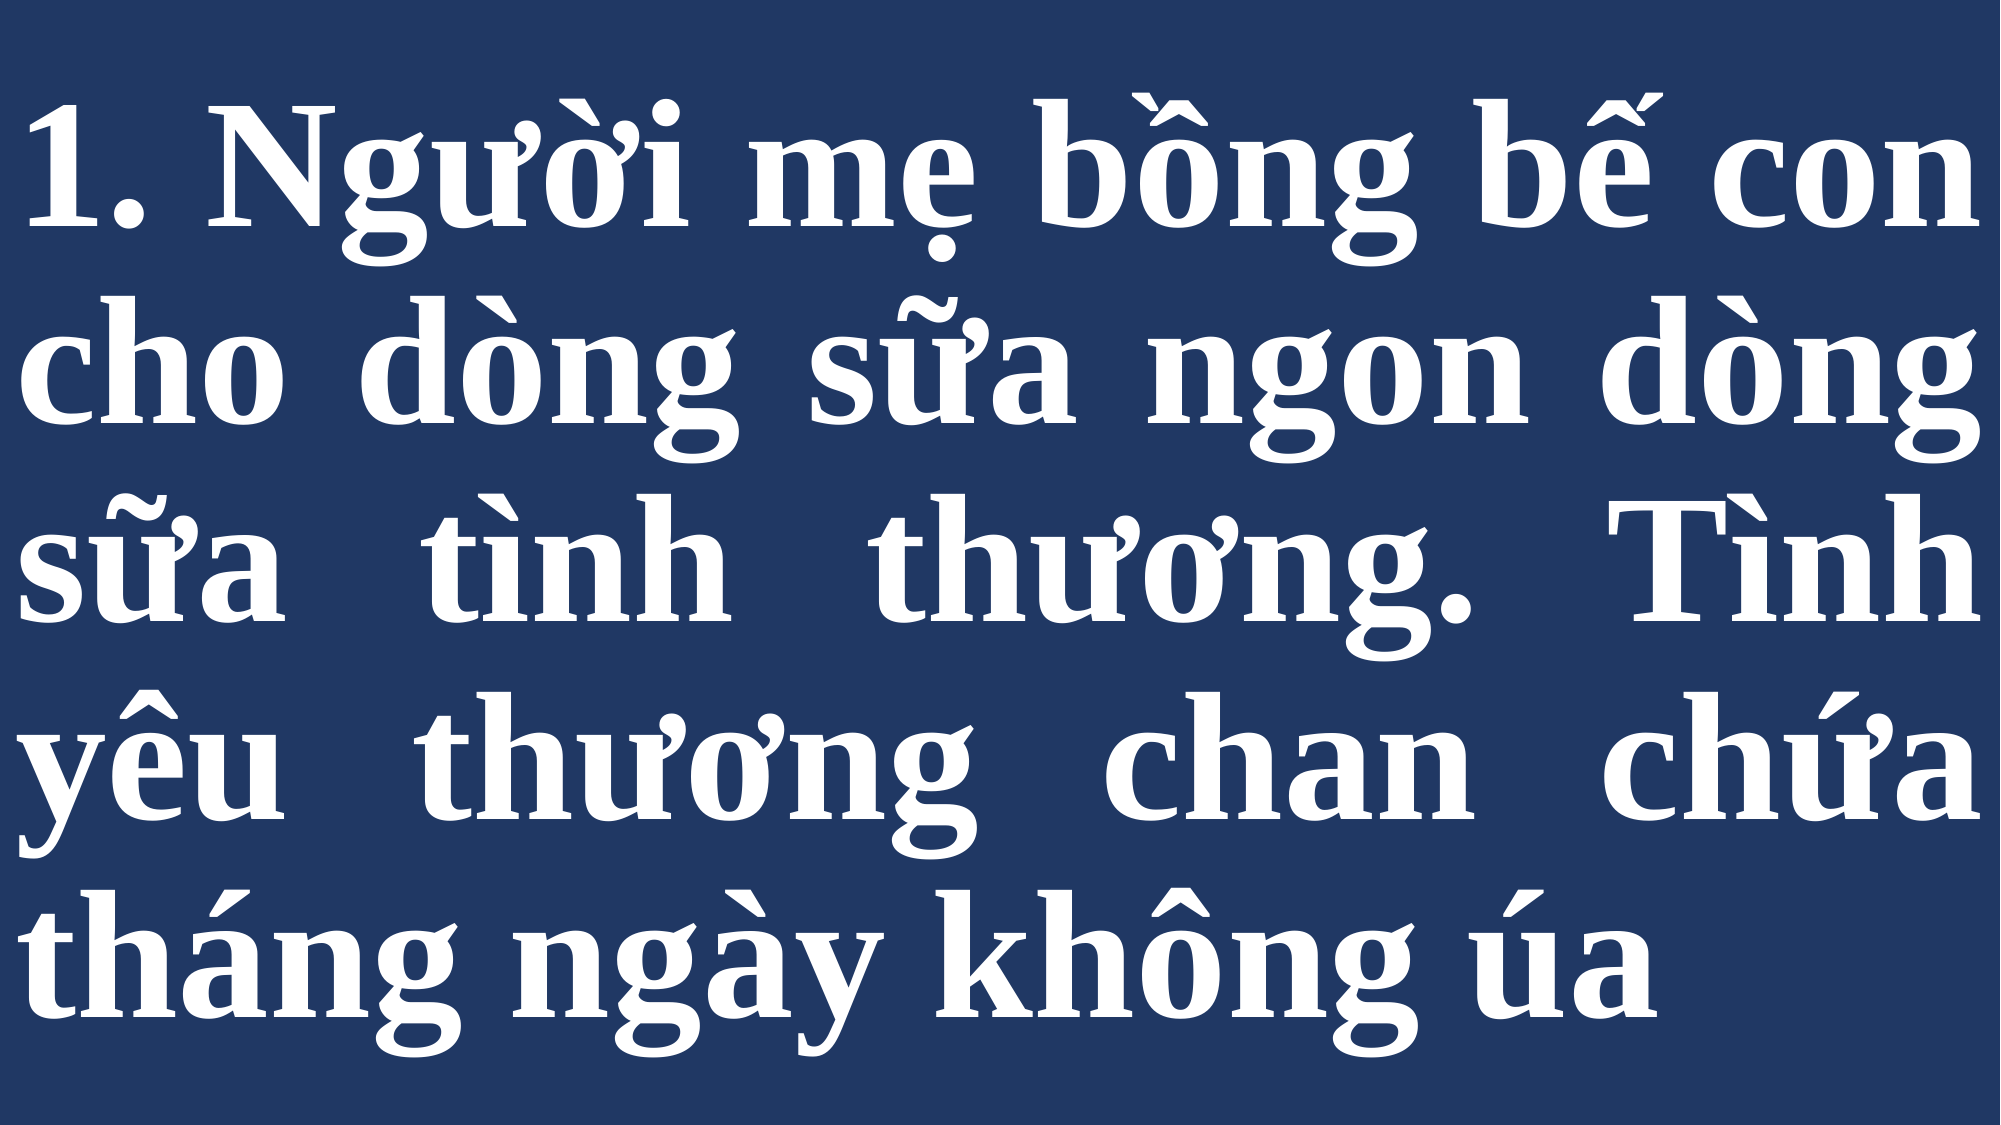

# 1. Người mẹ bồng bế con cho dòng sữa ngon dòng sữa tình thương. Tình yêu thương chan chứa tháng ngày không úa